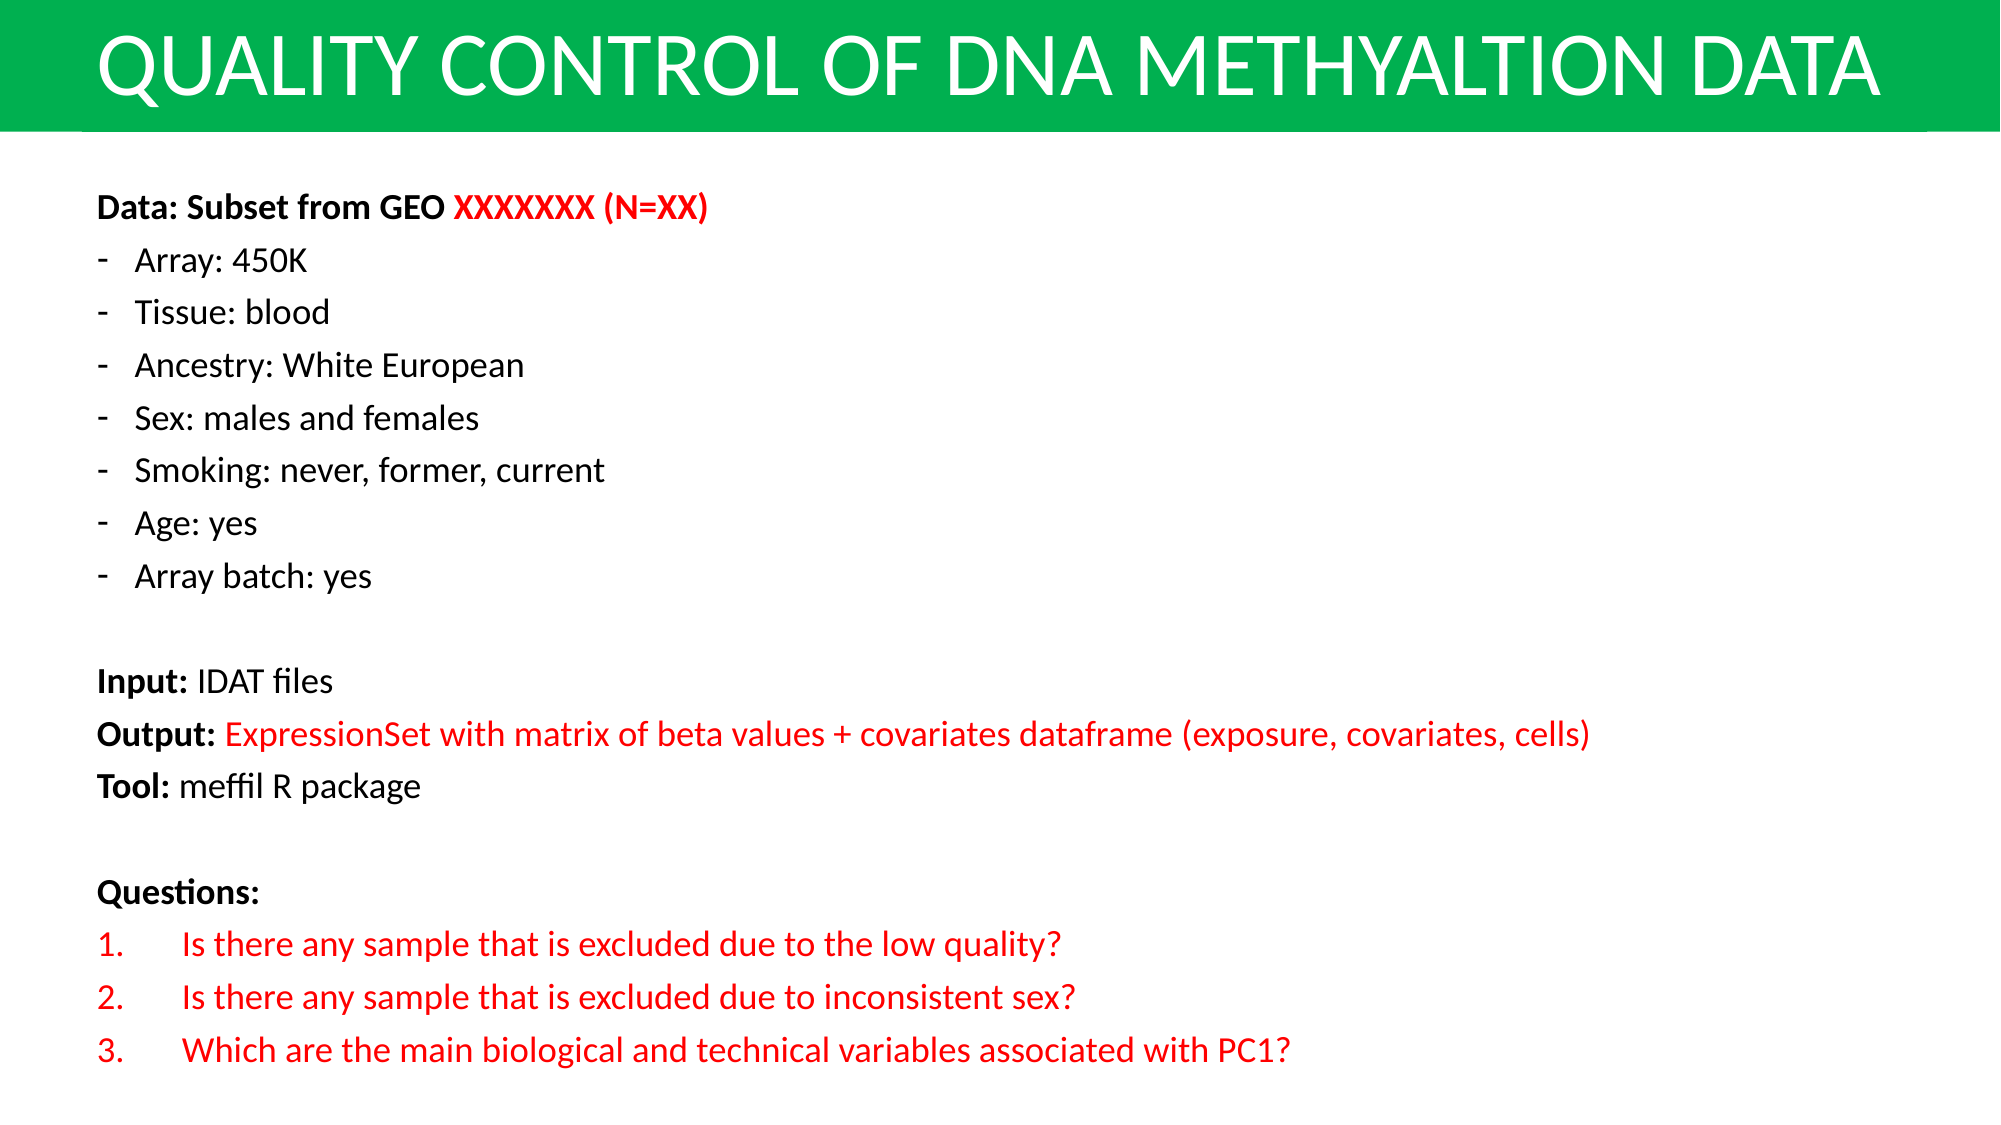

# QUALITY CONTROL OF DNA METHYALTION DATA
Data: Subset from GEO XXXXXXX (N=XX)
Array: 450K
Tissue: blood
Ancestry: White European
Sex: males and females
Smoking: never, former, current
Age: yes
Array batch: yes

Input: IDAT files
Output: ExpressionSet with matrix of beta values + covariates dataframe (exposure, covariates, cells)
Tool: meffil R package

Questions:
Is there any sample that is excluded due to the low quality?
Is there any sample that is excluded due to inconsistent sex?
Which are the main biological and technical variables associated with PC1?